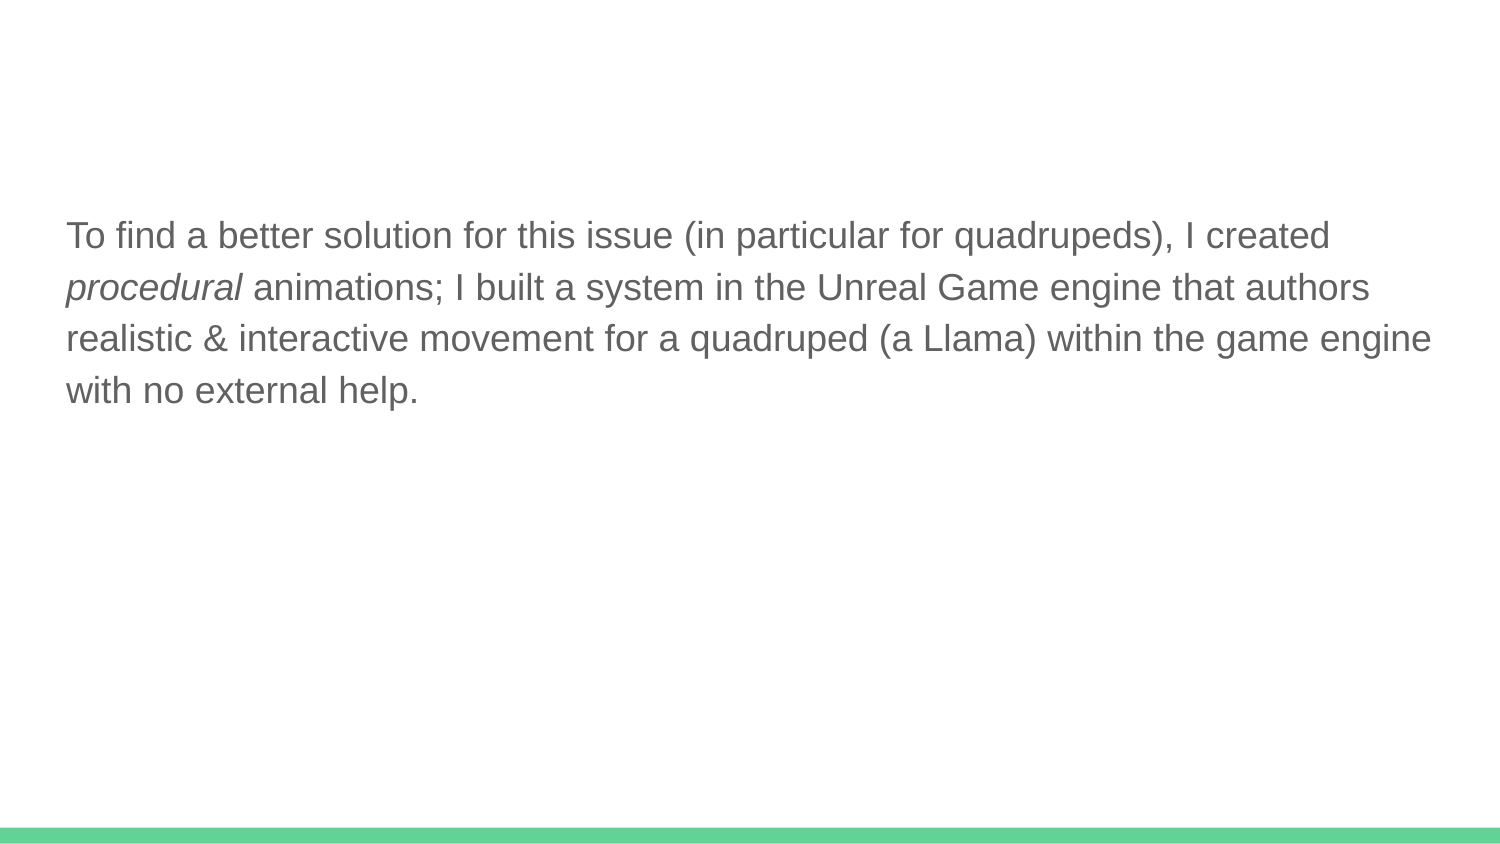

#
To find a better solution for this issue (in particular for quadrupeds), I created procedural animations; I built a system in the Unreal Game engine that authors realistic & interactive movement for a quadruped (a Llama) within the game engine with no external help.